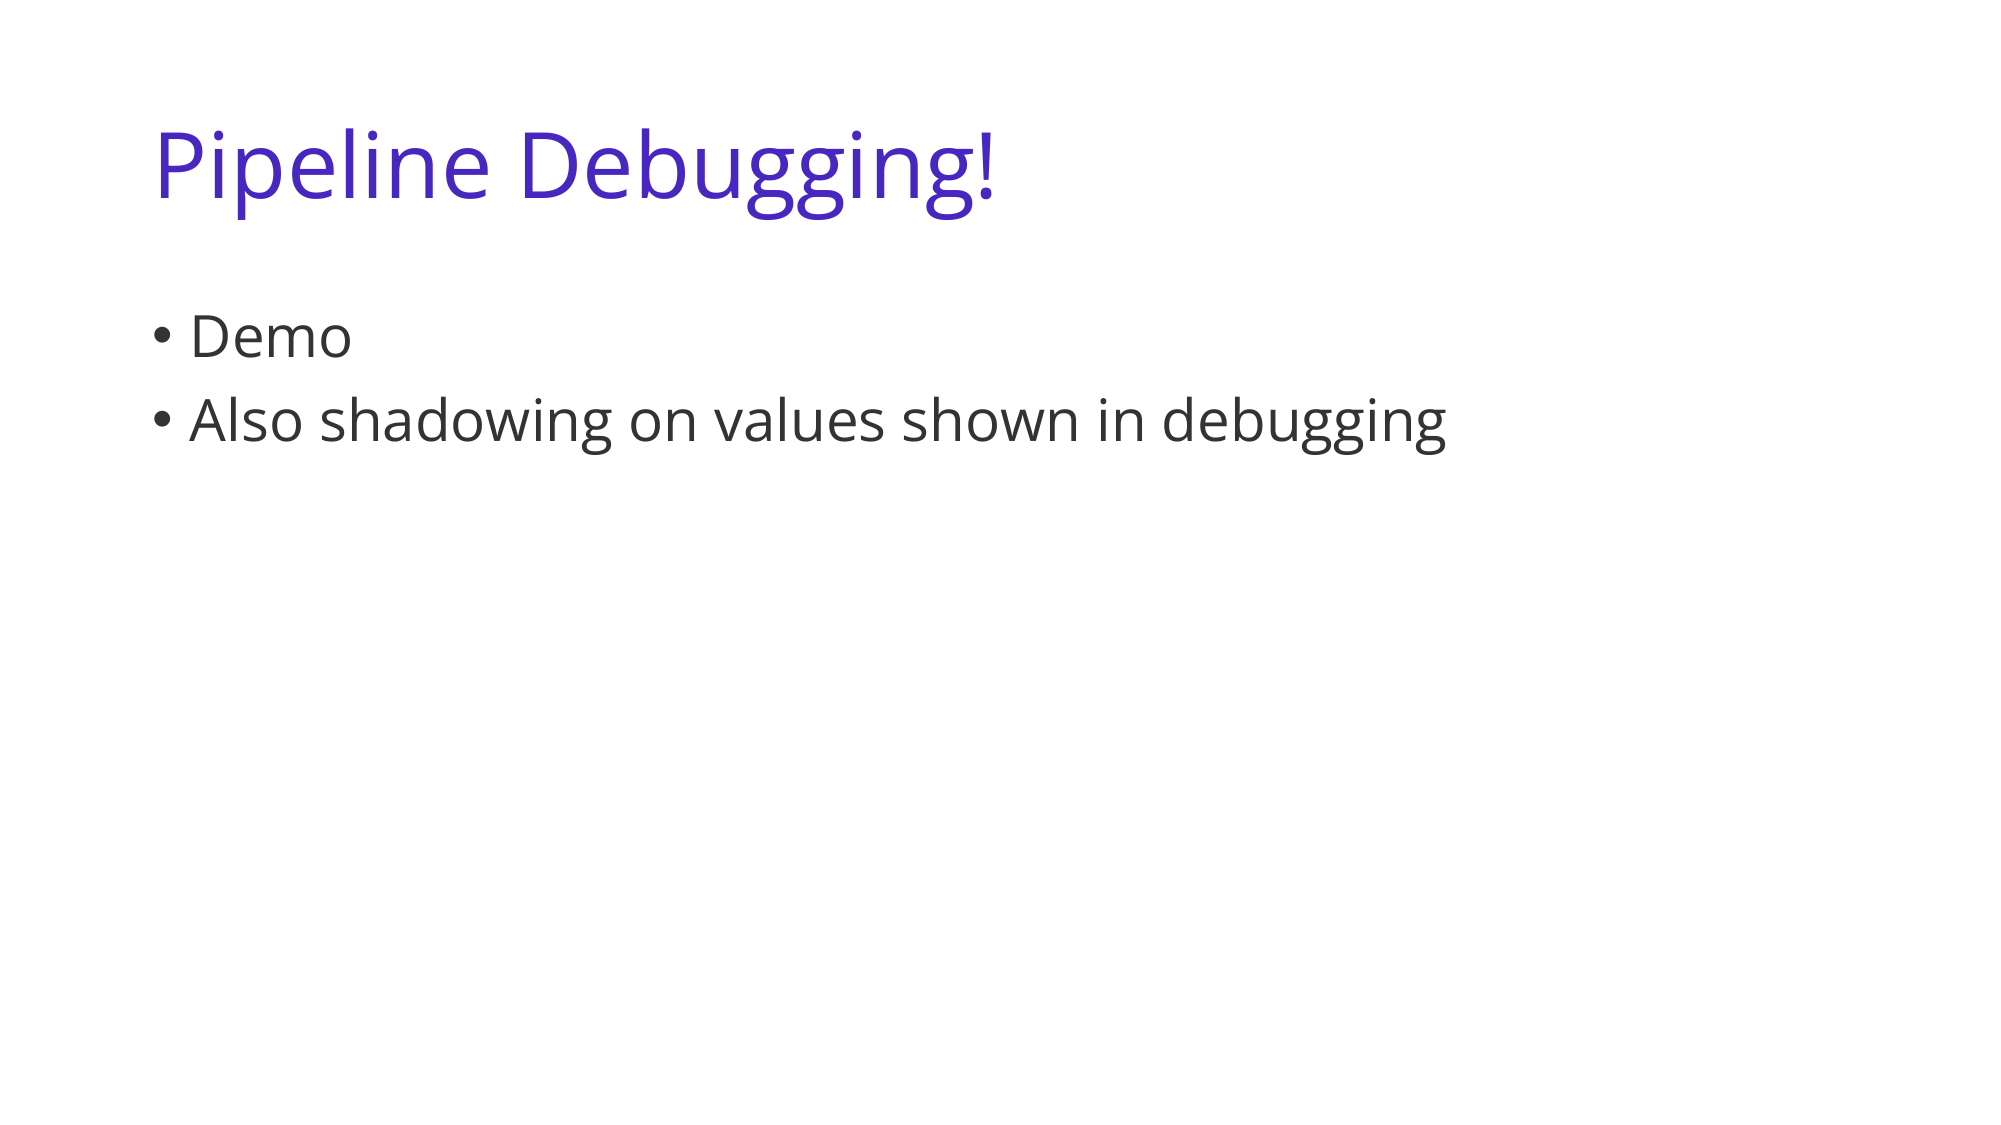

# Pipeline Debugging!
Demo
Also shadowing on values shown in debugging